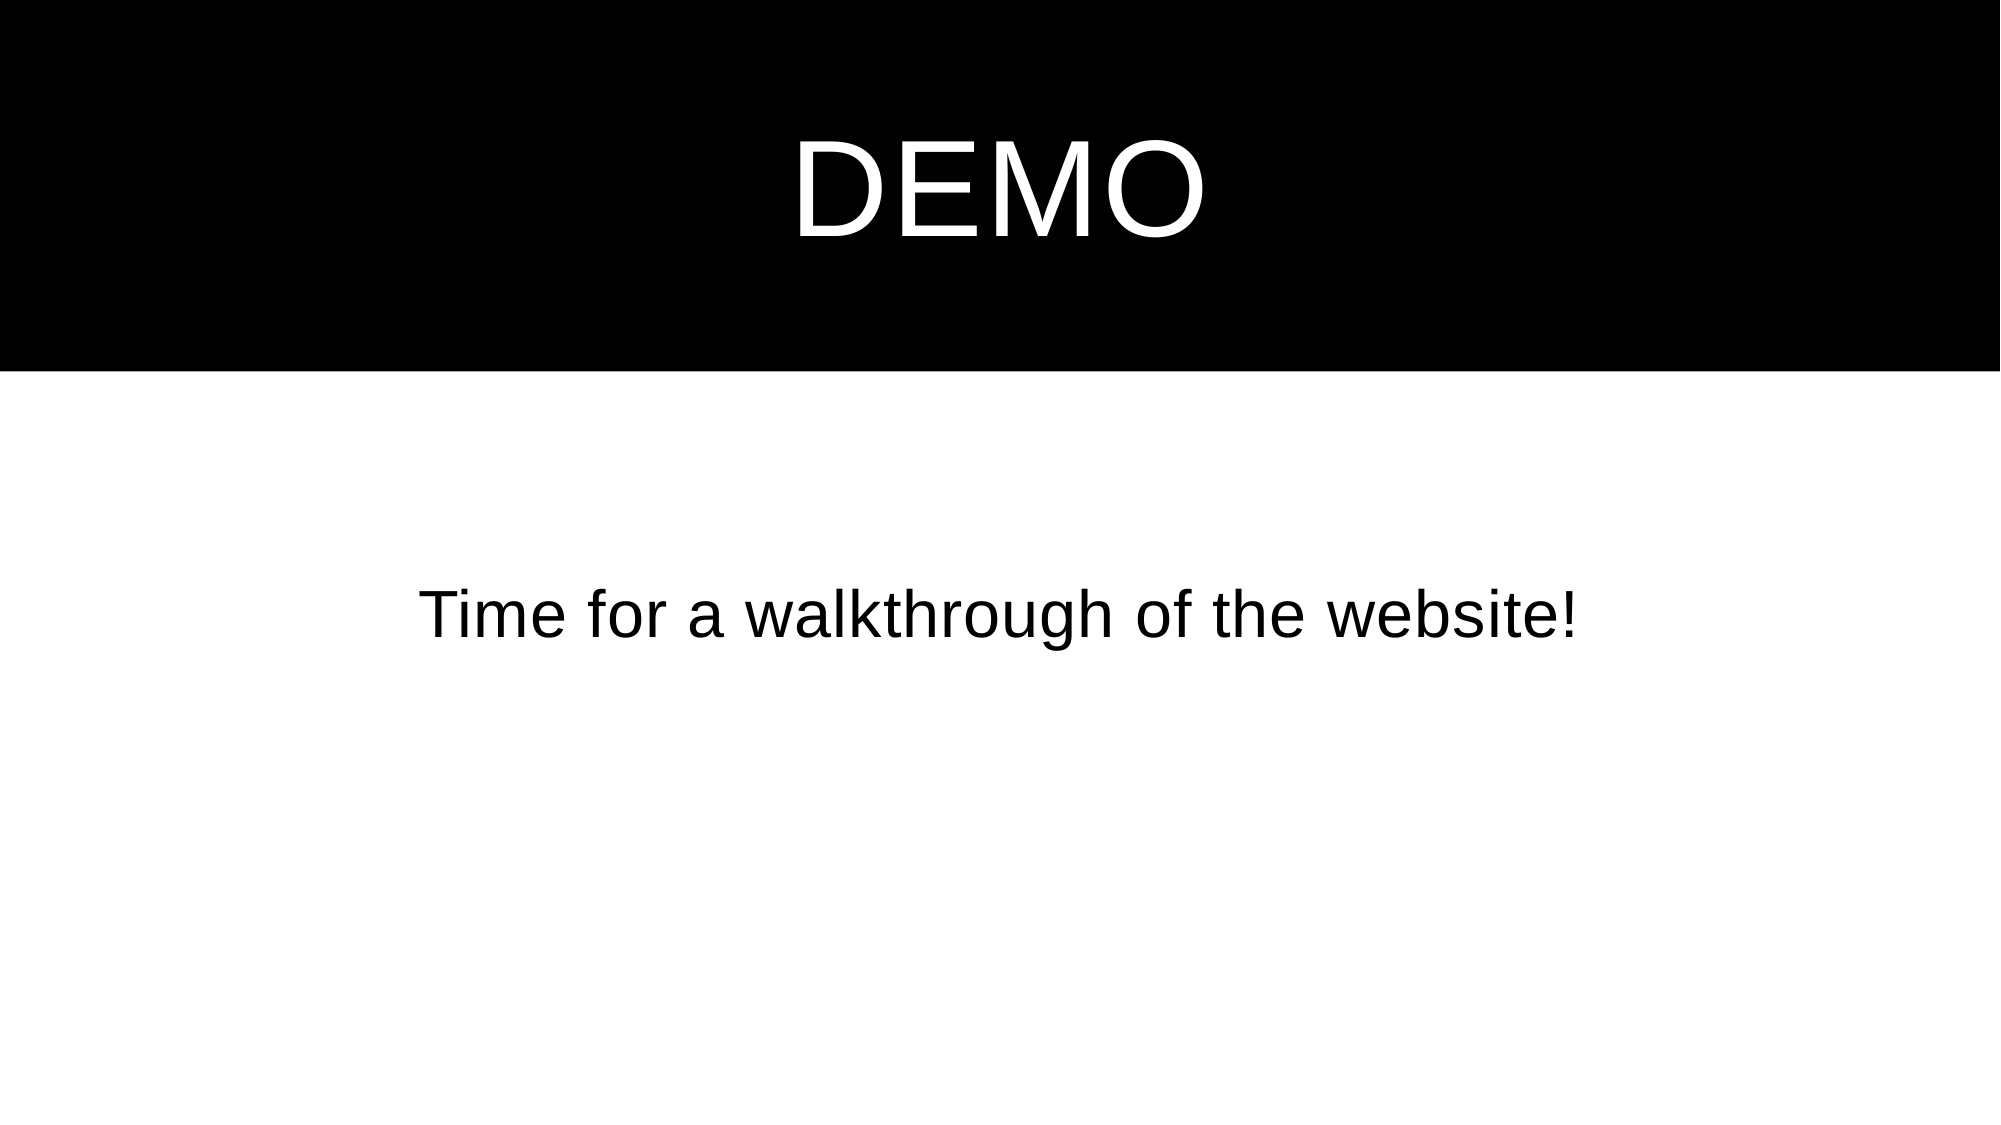

# Demo
Time for a walkthrough of the website!